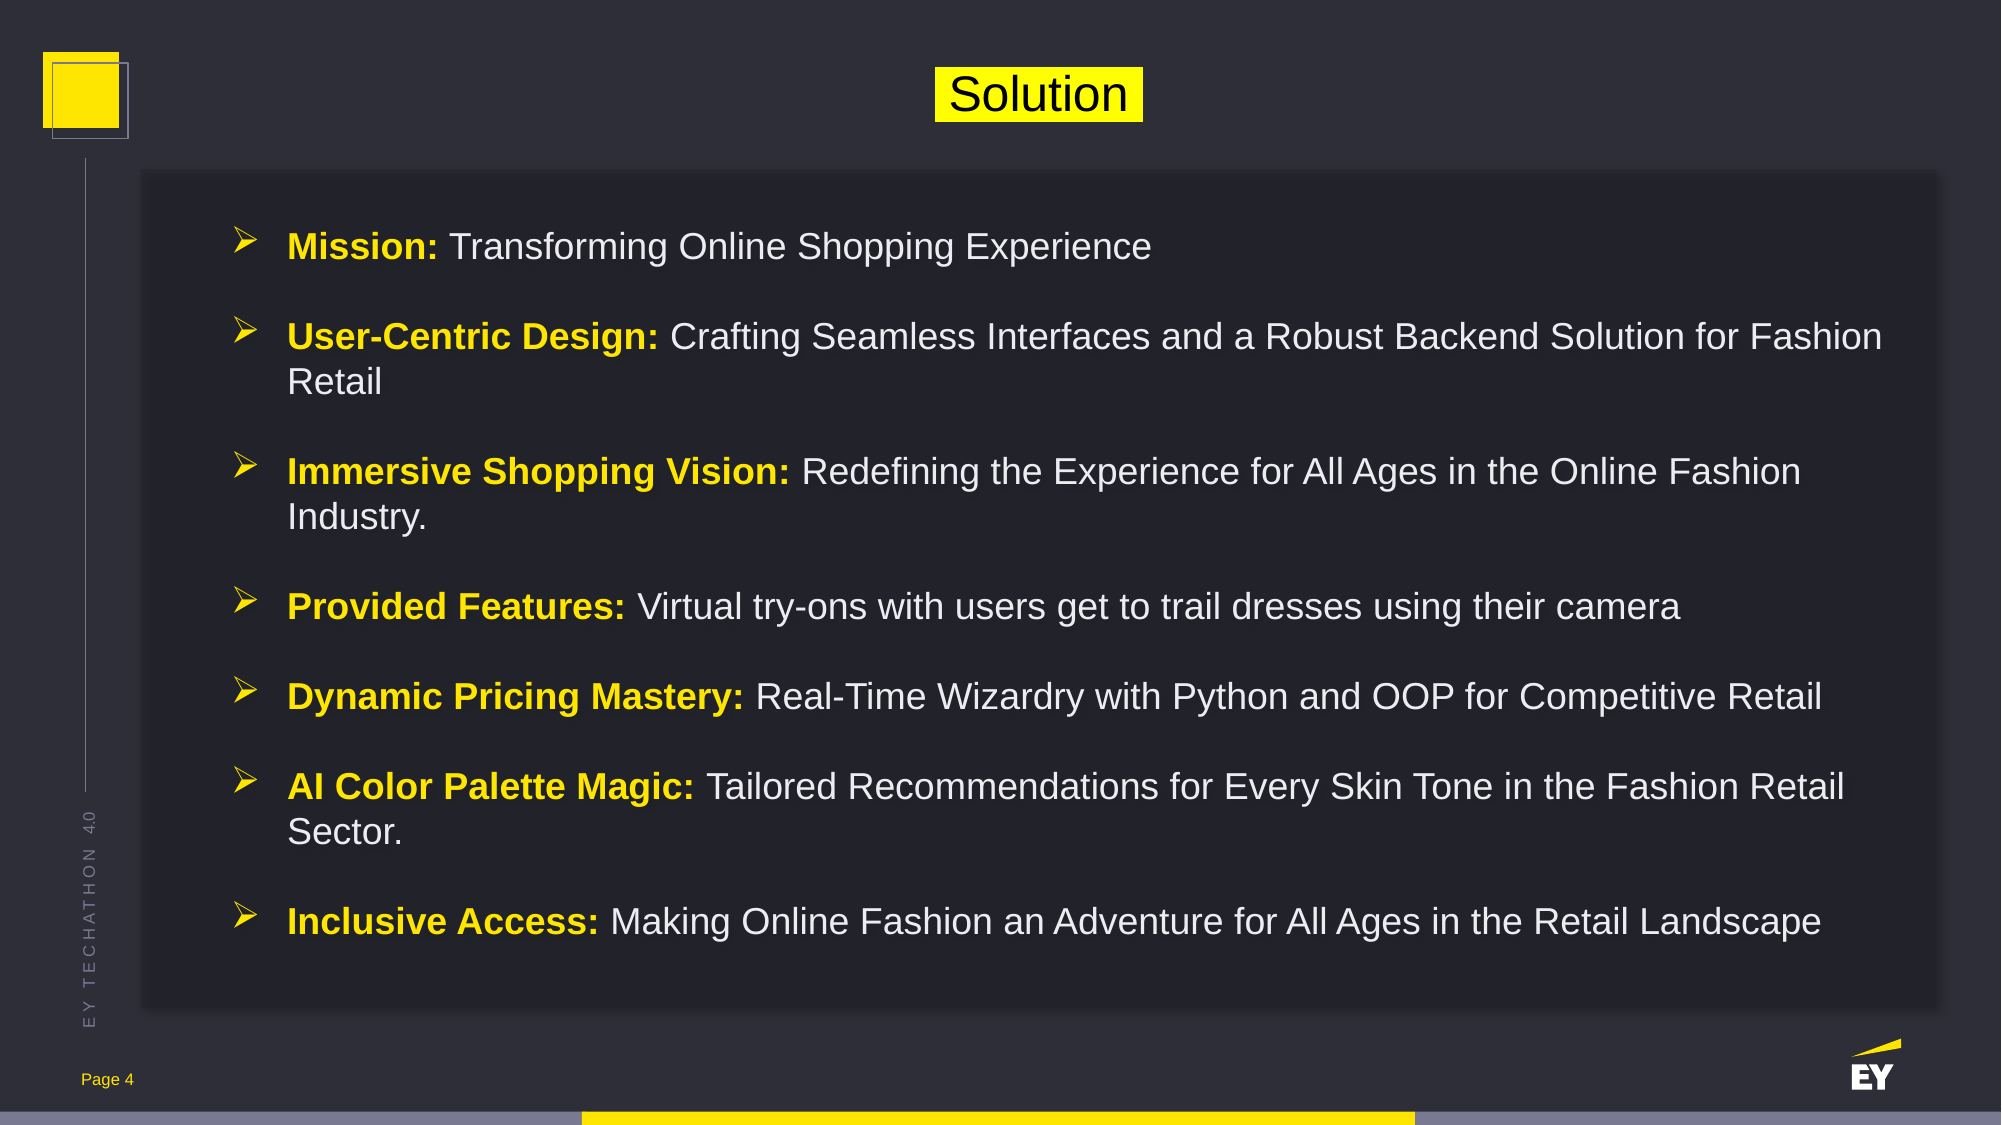

# Solution

Mission: Transforming Online Shopping Experience

User-Centric Design: Crafting Seamless Interfaces and a Robust Backend Solution for Fashion Retail

Immersive Shopping Vision: Redefining the Experience for All Ages in the Online Fashion Industry.

Provided Features: Virtual try-ons with users get to trail dresses using their camera

Dynamic Pricing Mastery: Real-Time Wizardry with Python and OOP for Competitive Retail

AI Color Palette Magic: Tailored Recommendations for Every Skin Tone in the Fashion Retail Sector.

Inclusive Access: Making Online Fashion an Adventure for All Ages in the Retail Landscape